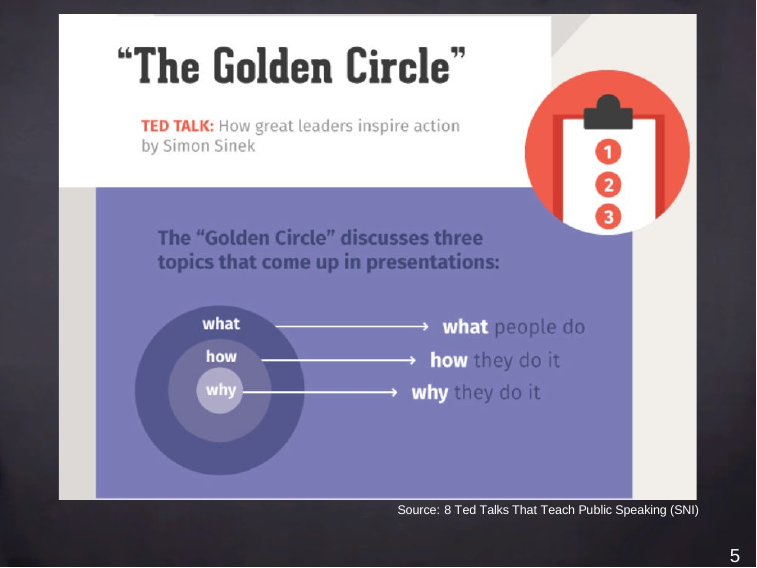

Source: 8 Ted Talks That Teach Public Speaking (SNI)
5